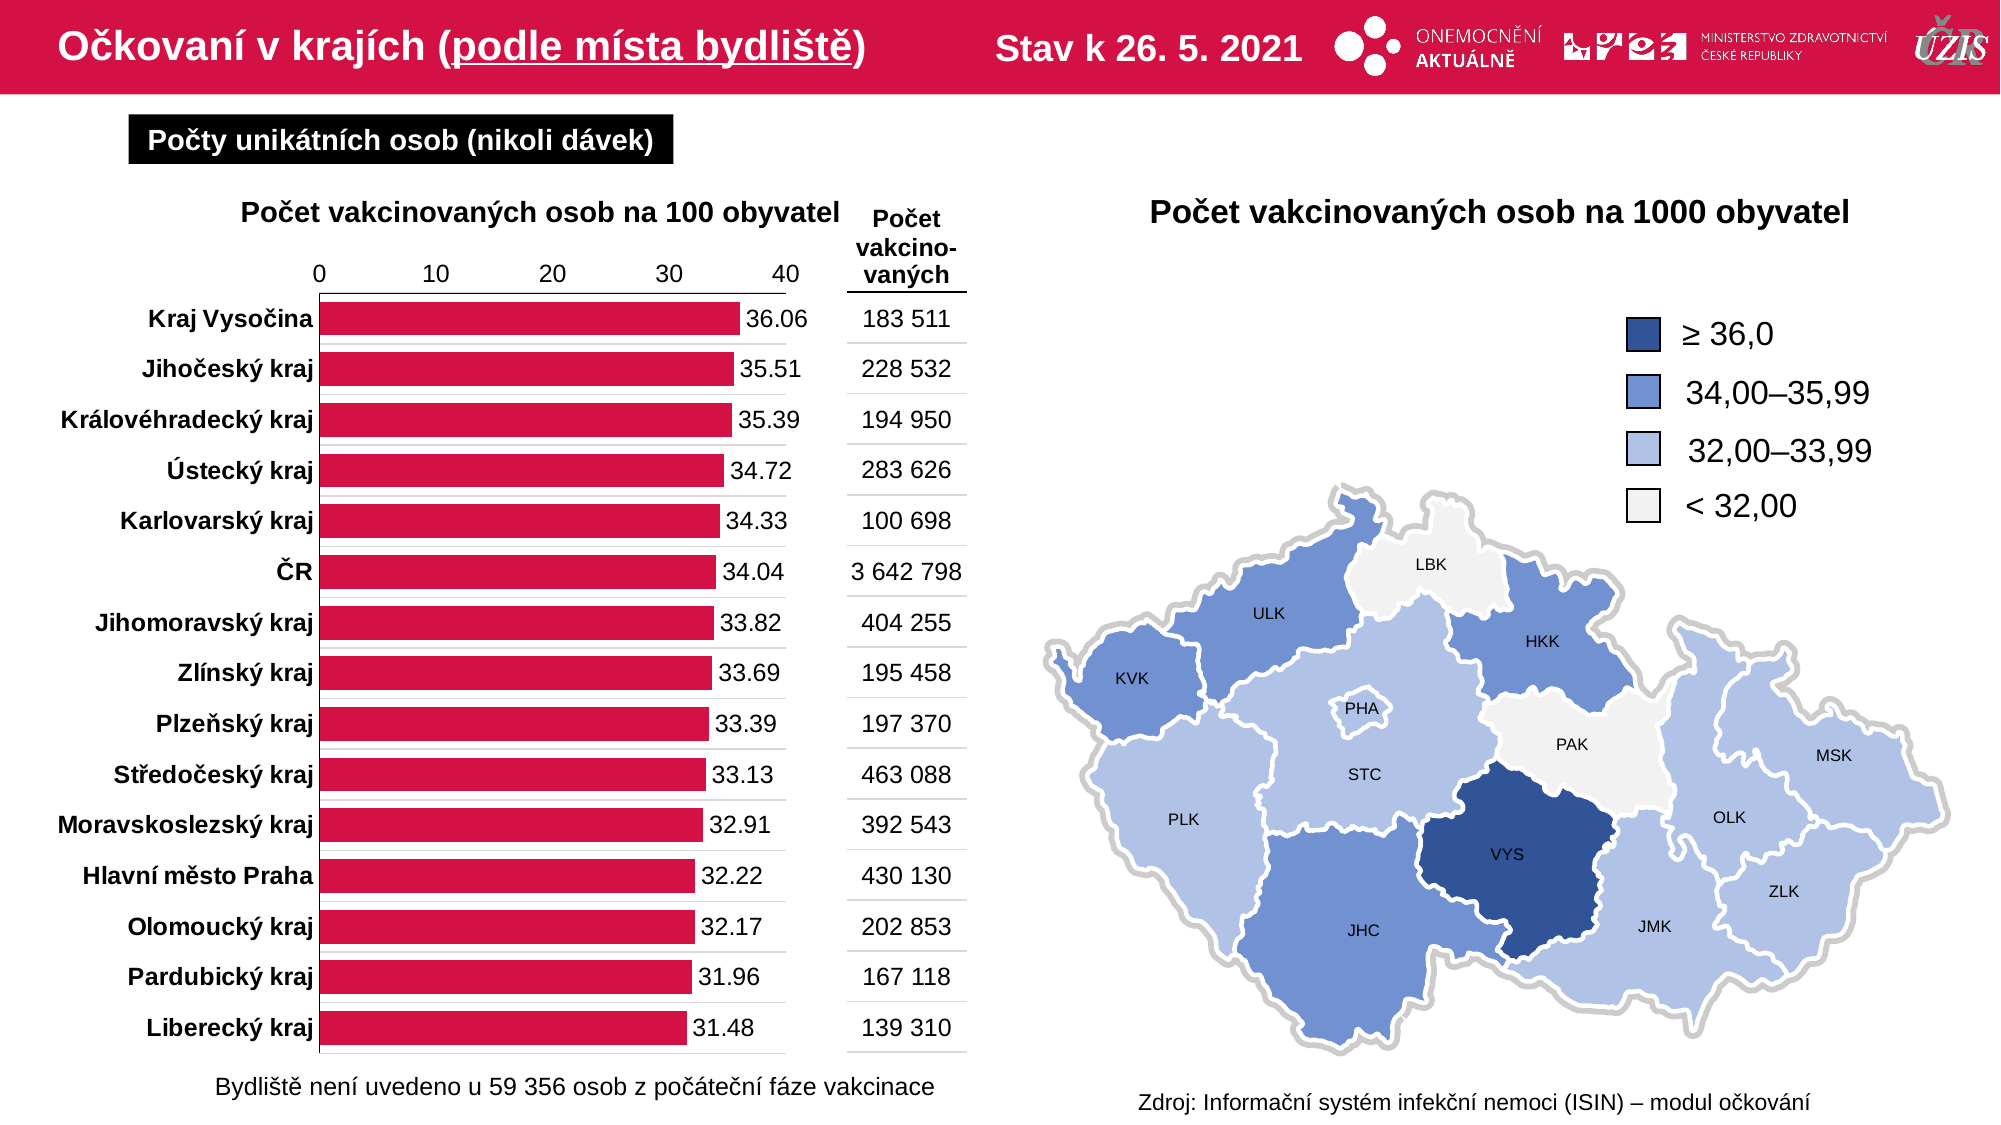

# Očkovaní v krajích (podle místa bydliště)
Stav k 26. 5. 2021
Počty unikátních osob (nikoli dávek)
Počet vakcinovaných osob na 1000 obyvatel
Počet vakcinovaných osob na 100 obyvatel
| Počet vakcino-vaných |
| --- |
| 183 511 |
| 228 532 |
| 194 950 |
| 283 626 |
| 100 698 |
| 3 642 798 |
| 404 255 |
| 195 458 |
| 197 370 |
| 463 088 |
| 392 543 |
| 430 130 |
| 202 853 |
| 167 118 |
| 139 310 |

### Chart

| Category | počet na 1000 |
|---|---|
| Kraj Vysočina | 36.0637278 |
| Jihočeský kraj | 35.5110939 |
| Královéhradecký kraj | 35.3937796 |
| Ústecký kraj | 34.7153747 |
| Karlovarský kraj | 34.3314775 |
| ČR | 34.0391881 |
| Jihomoravský kraj | 33.8196159 |
| Zlínský kraj | 33.6927424 |
| Plzeňský kraj | 33.3936224 |
| Středočeský kraj | 33.1251068 |
| Moravskoslezský kraj | 32.9084349 |
| Hlavní město Praha | 32.2174485 |
| Olomoucký kraj | 32.1722319 |
| Pardubický kraj | 31.9625289 |
| Liberecký kraj | 31.4841935 |
≥ 36,0

34,00–35,99

32,00–33,99

< 32,00

LBK

ULK

HKK

KVK

PHA

PAK
MSK

STC
OLK

PLK

VYS
ZLK
JMK
JHC
Bydliště není uvedeno u 59 356 osob z počáteční fáze vakcinace
Zdroj: Informační systém infekční nemoci (ISIN) – modul očkování